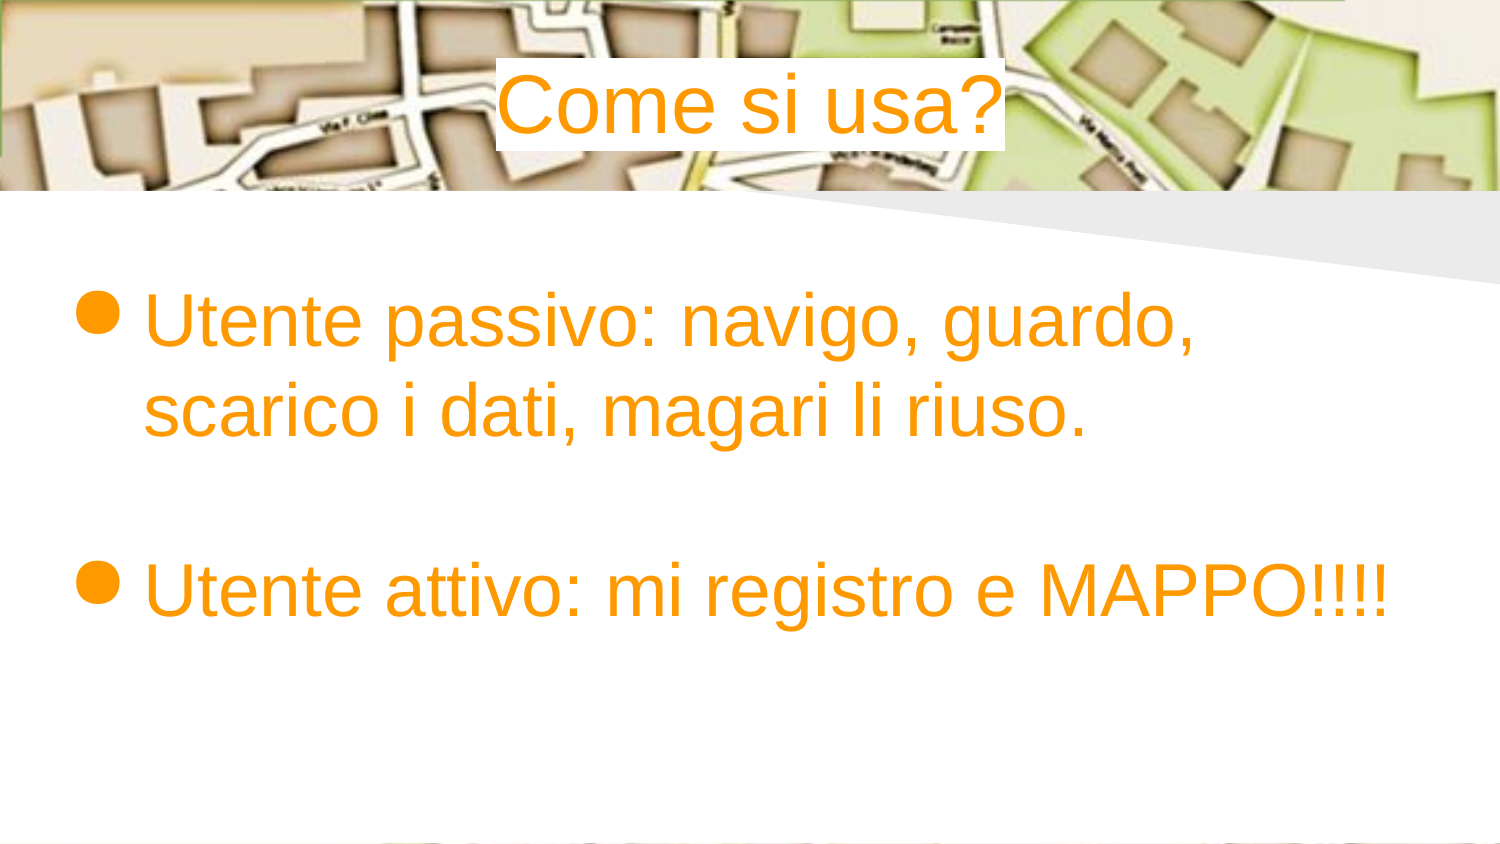

Come si usa?
Utente passivo: navigo, guardo, scarico i dati, magari li riuso.

Utente attivo: mi registro e MAPPO!!!!